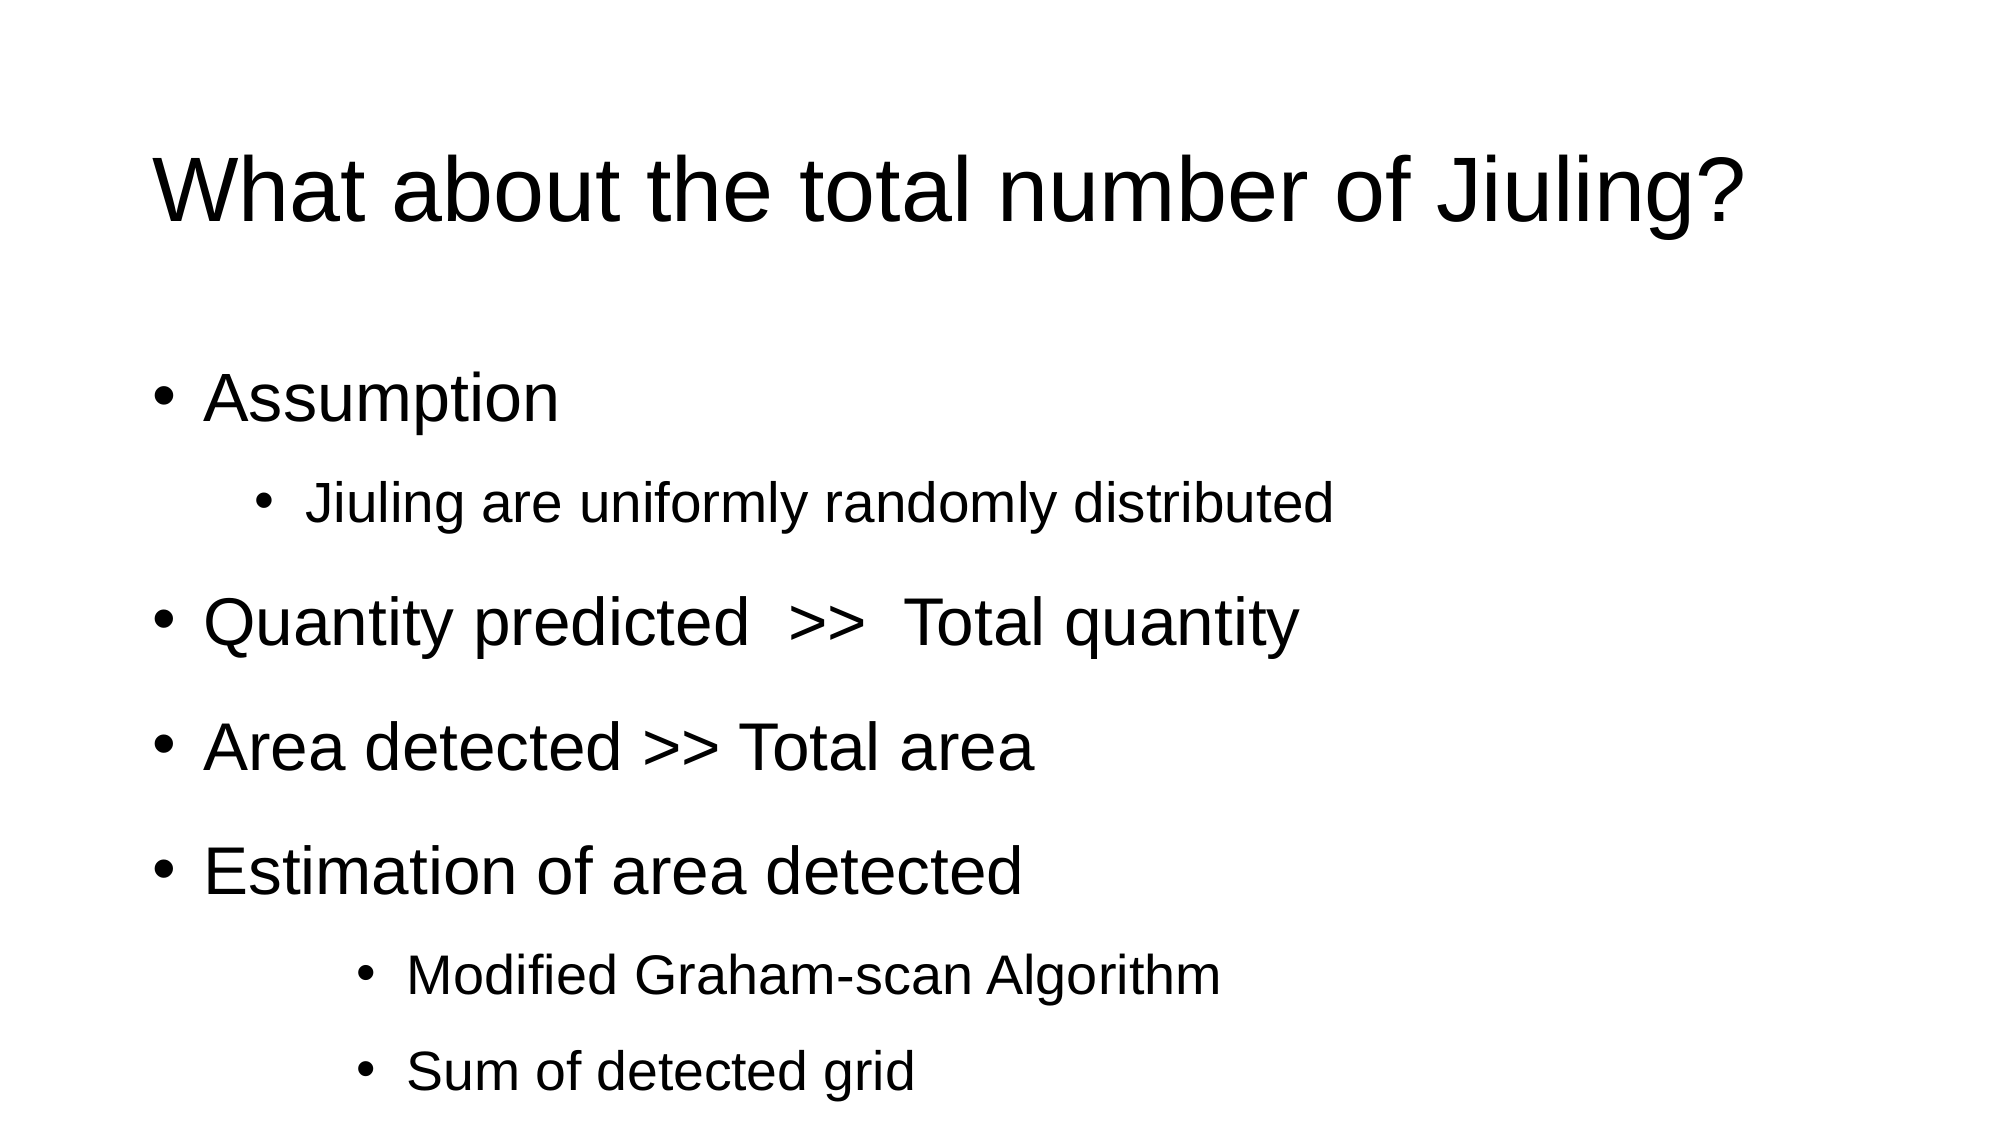

# What about the total number of Jiuling?
Assumption
Jiuling are uniformly randomly distributed
Quantity predicted  >>  Total quantity
Area detected >> Total area
Estimation of area detected
Modified Graham-scan Algorithm
Sum of detected grid